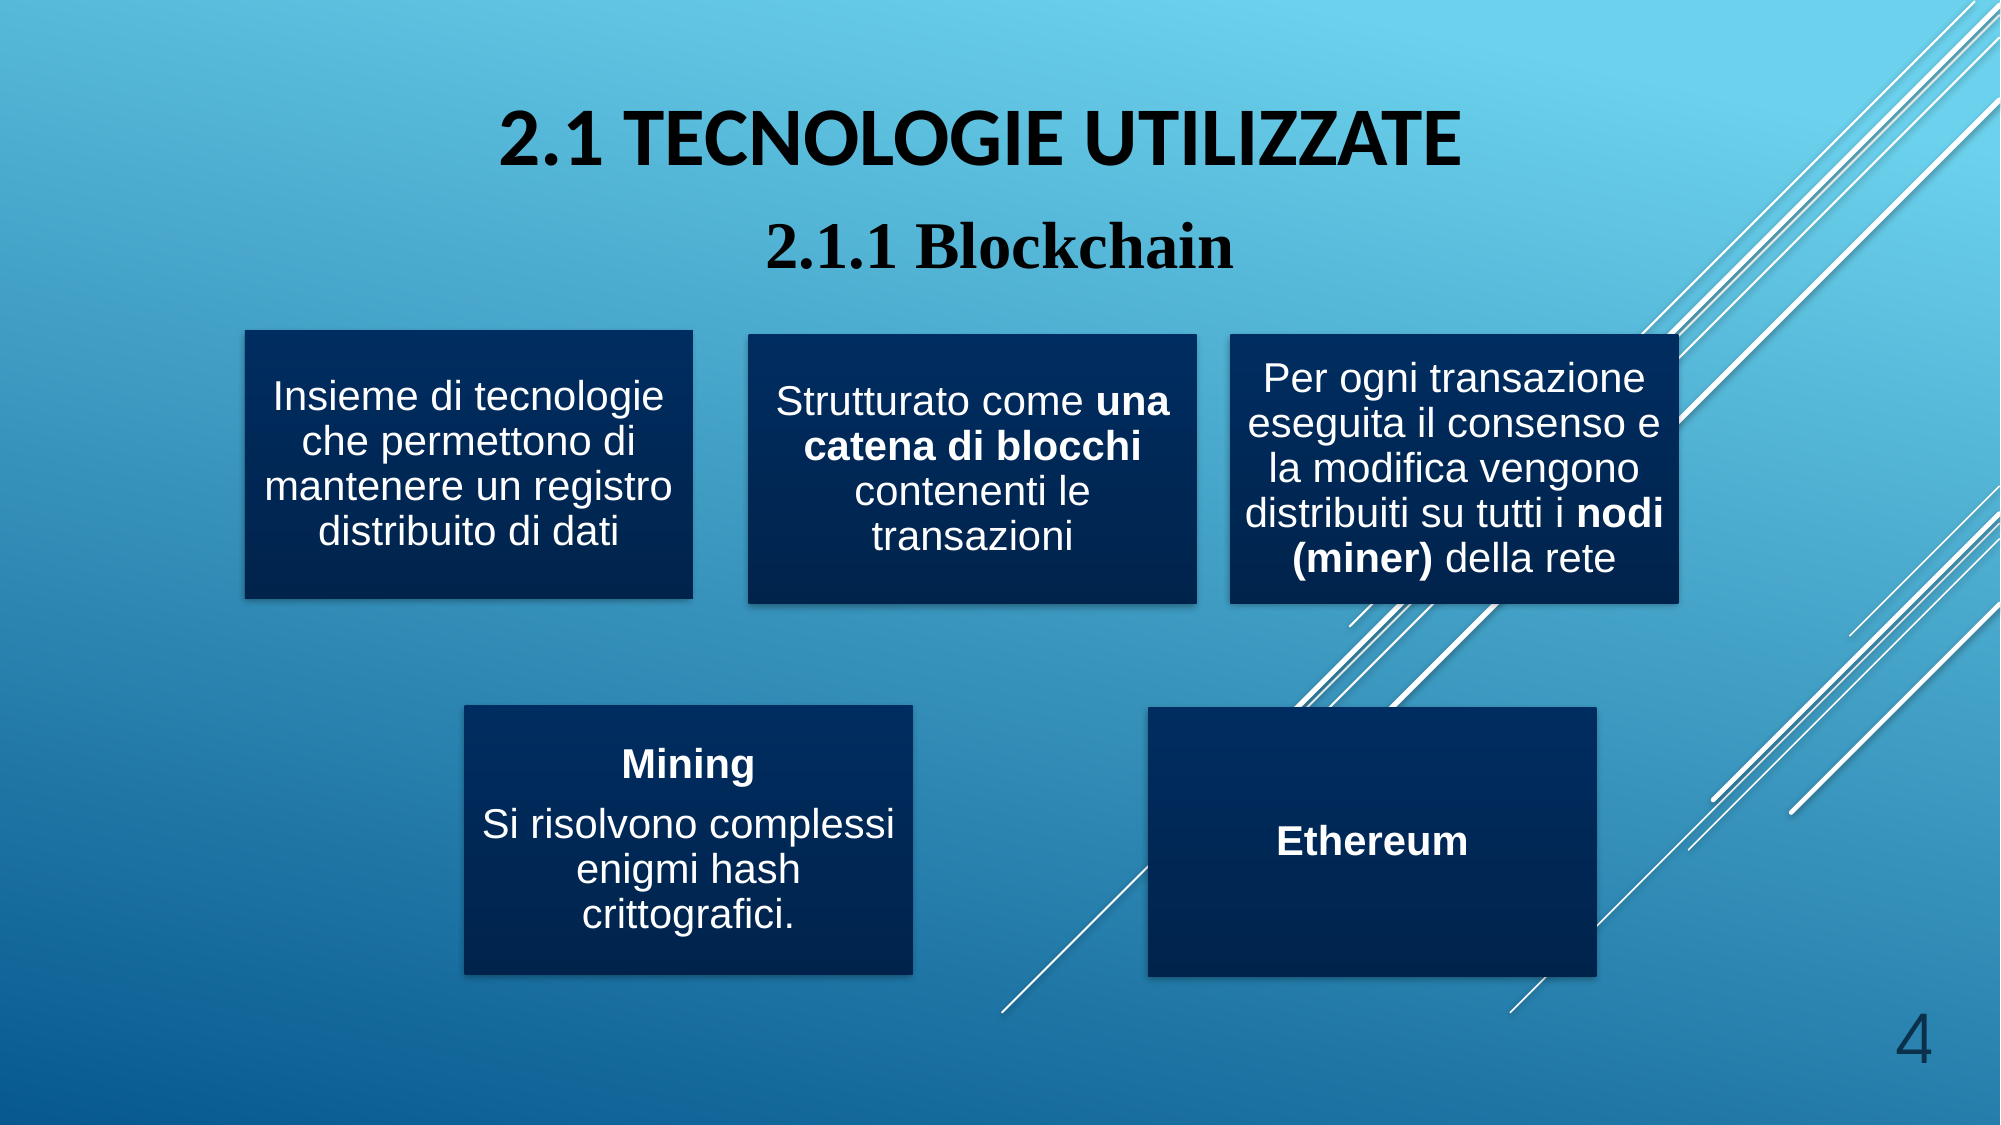

2.1 TECNOLOGIE UTILIZZATE
2.1.1 Blockchain

Insieme di tecnologie che permettono di mantenere un registro distribuito di dati
Strutturato come una catena di blocchi contenenti le transazioni
Per ogni transazione eseguita il consenso e la modifica vengono distribuiti su tutti i nodi (miner) della rete
Mining
Si risolvono complessi enigmi hash crittografici.
Ethereum
4